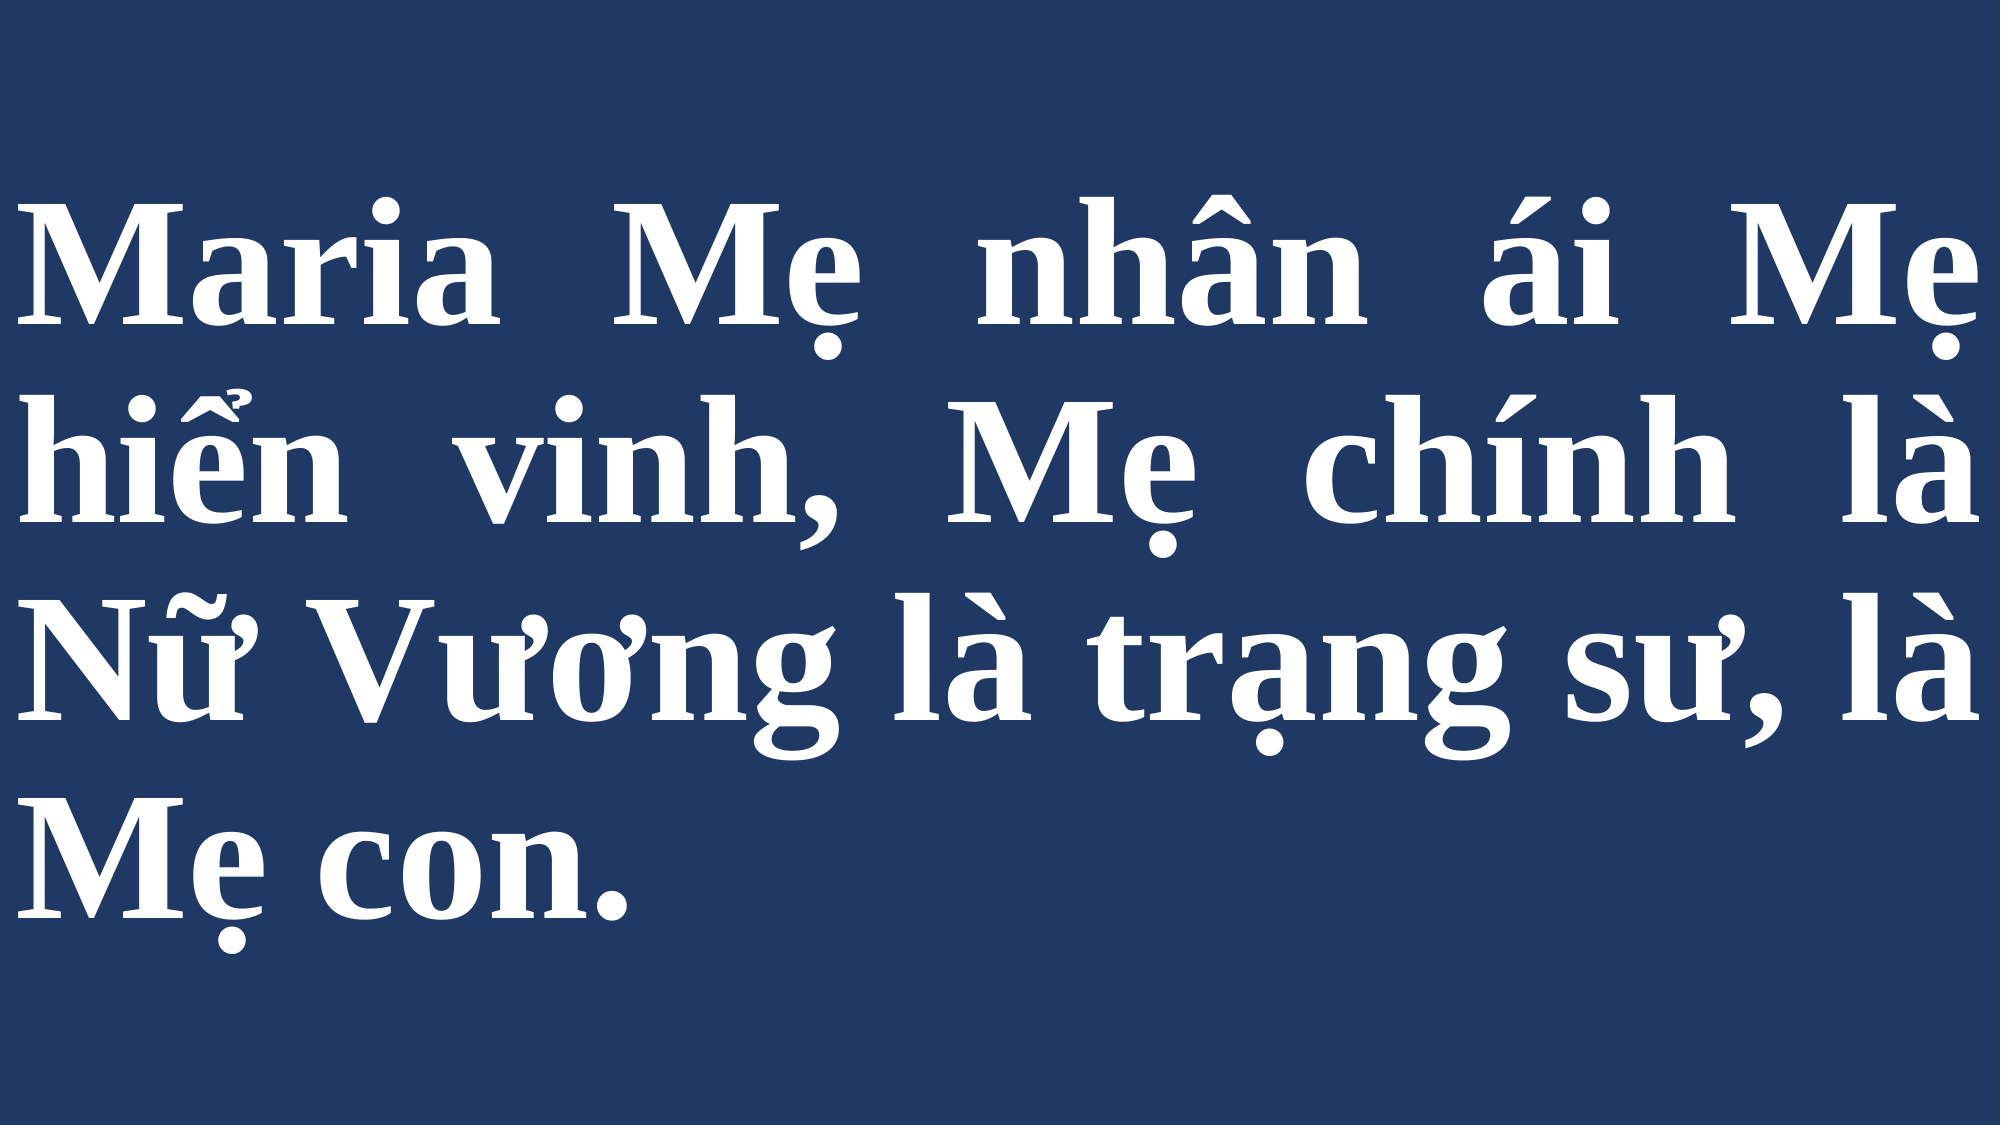

# Maria Mẹ nhân ái Mẹ hiển vinh, Mẹ chính là Nữ Vương là trạng sư, là Mẹ con.